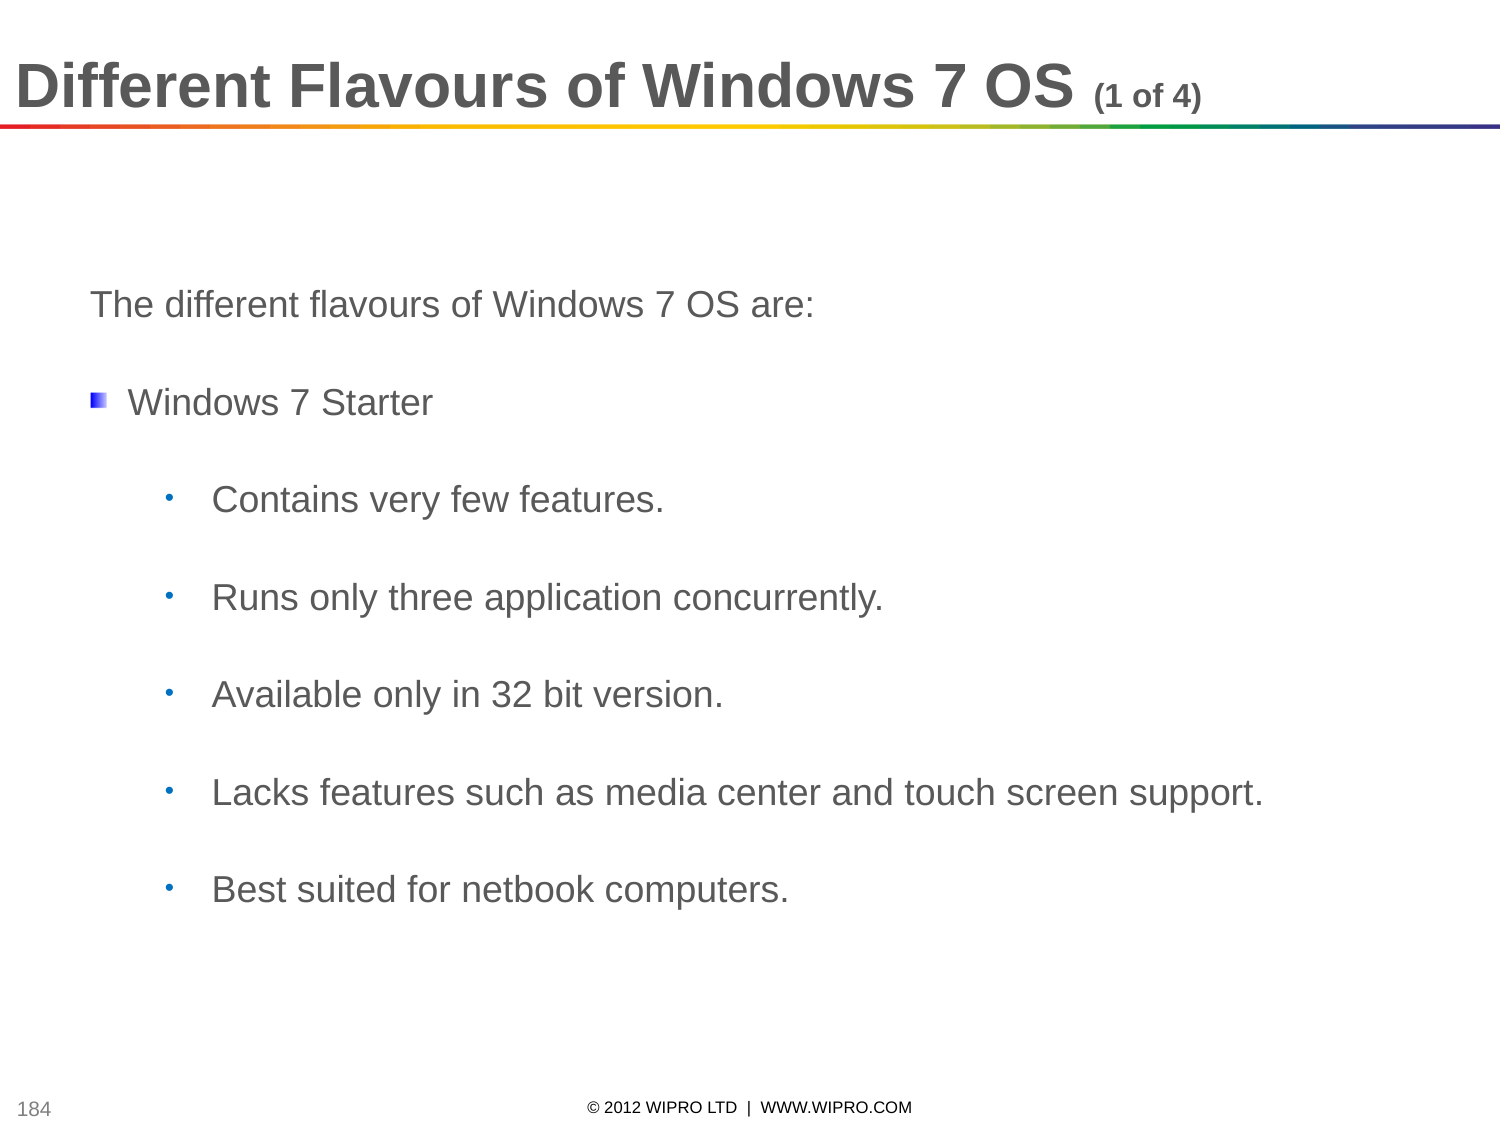

Different Flavours of Windows 7 OS (1 of 4)
The different flavours of Windows 7 OS are:
Windows 7 Starter
Contains very few features.
Runs only three application concurrently.
Available only in 32 bit version.
Lacks features such as media center and touch screen support.
Best suited for netbook computers.